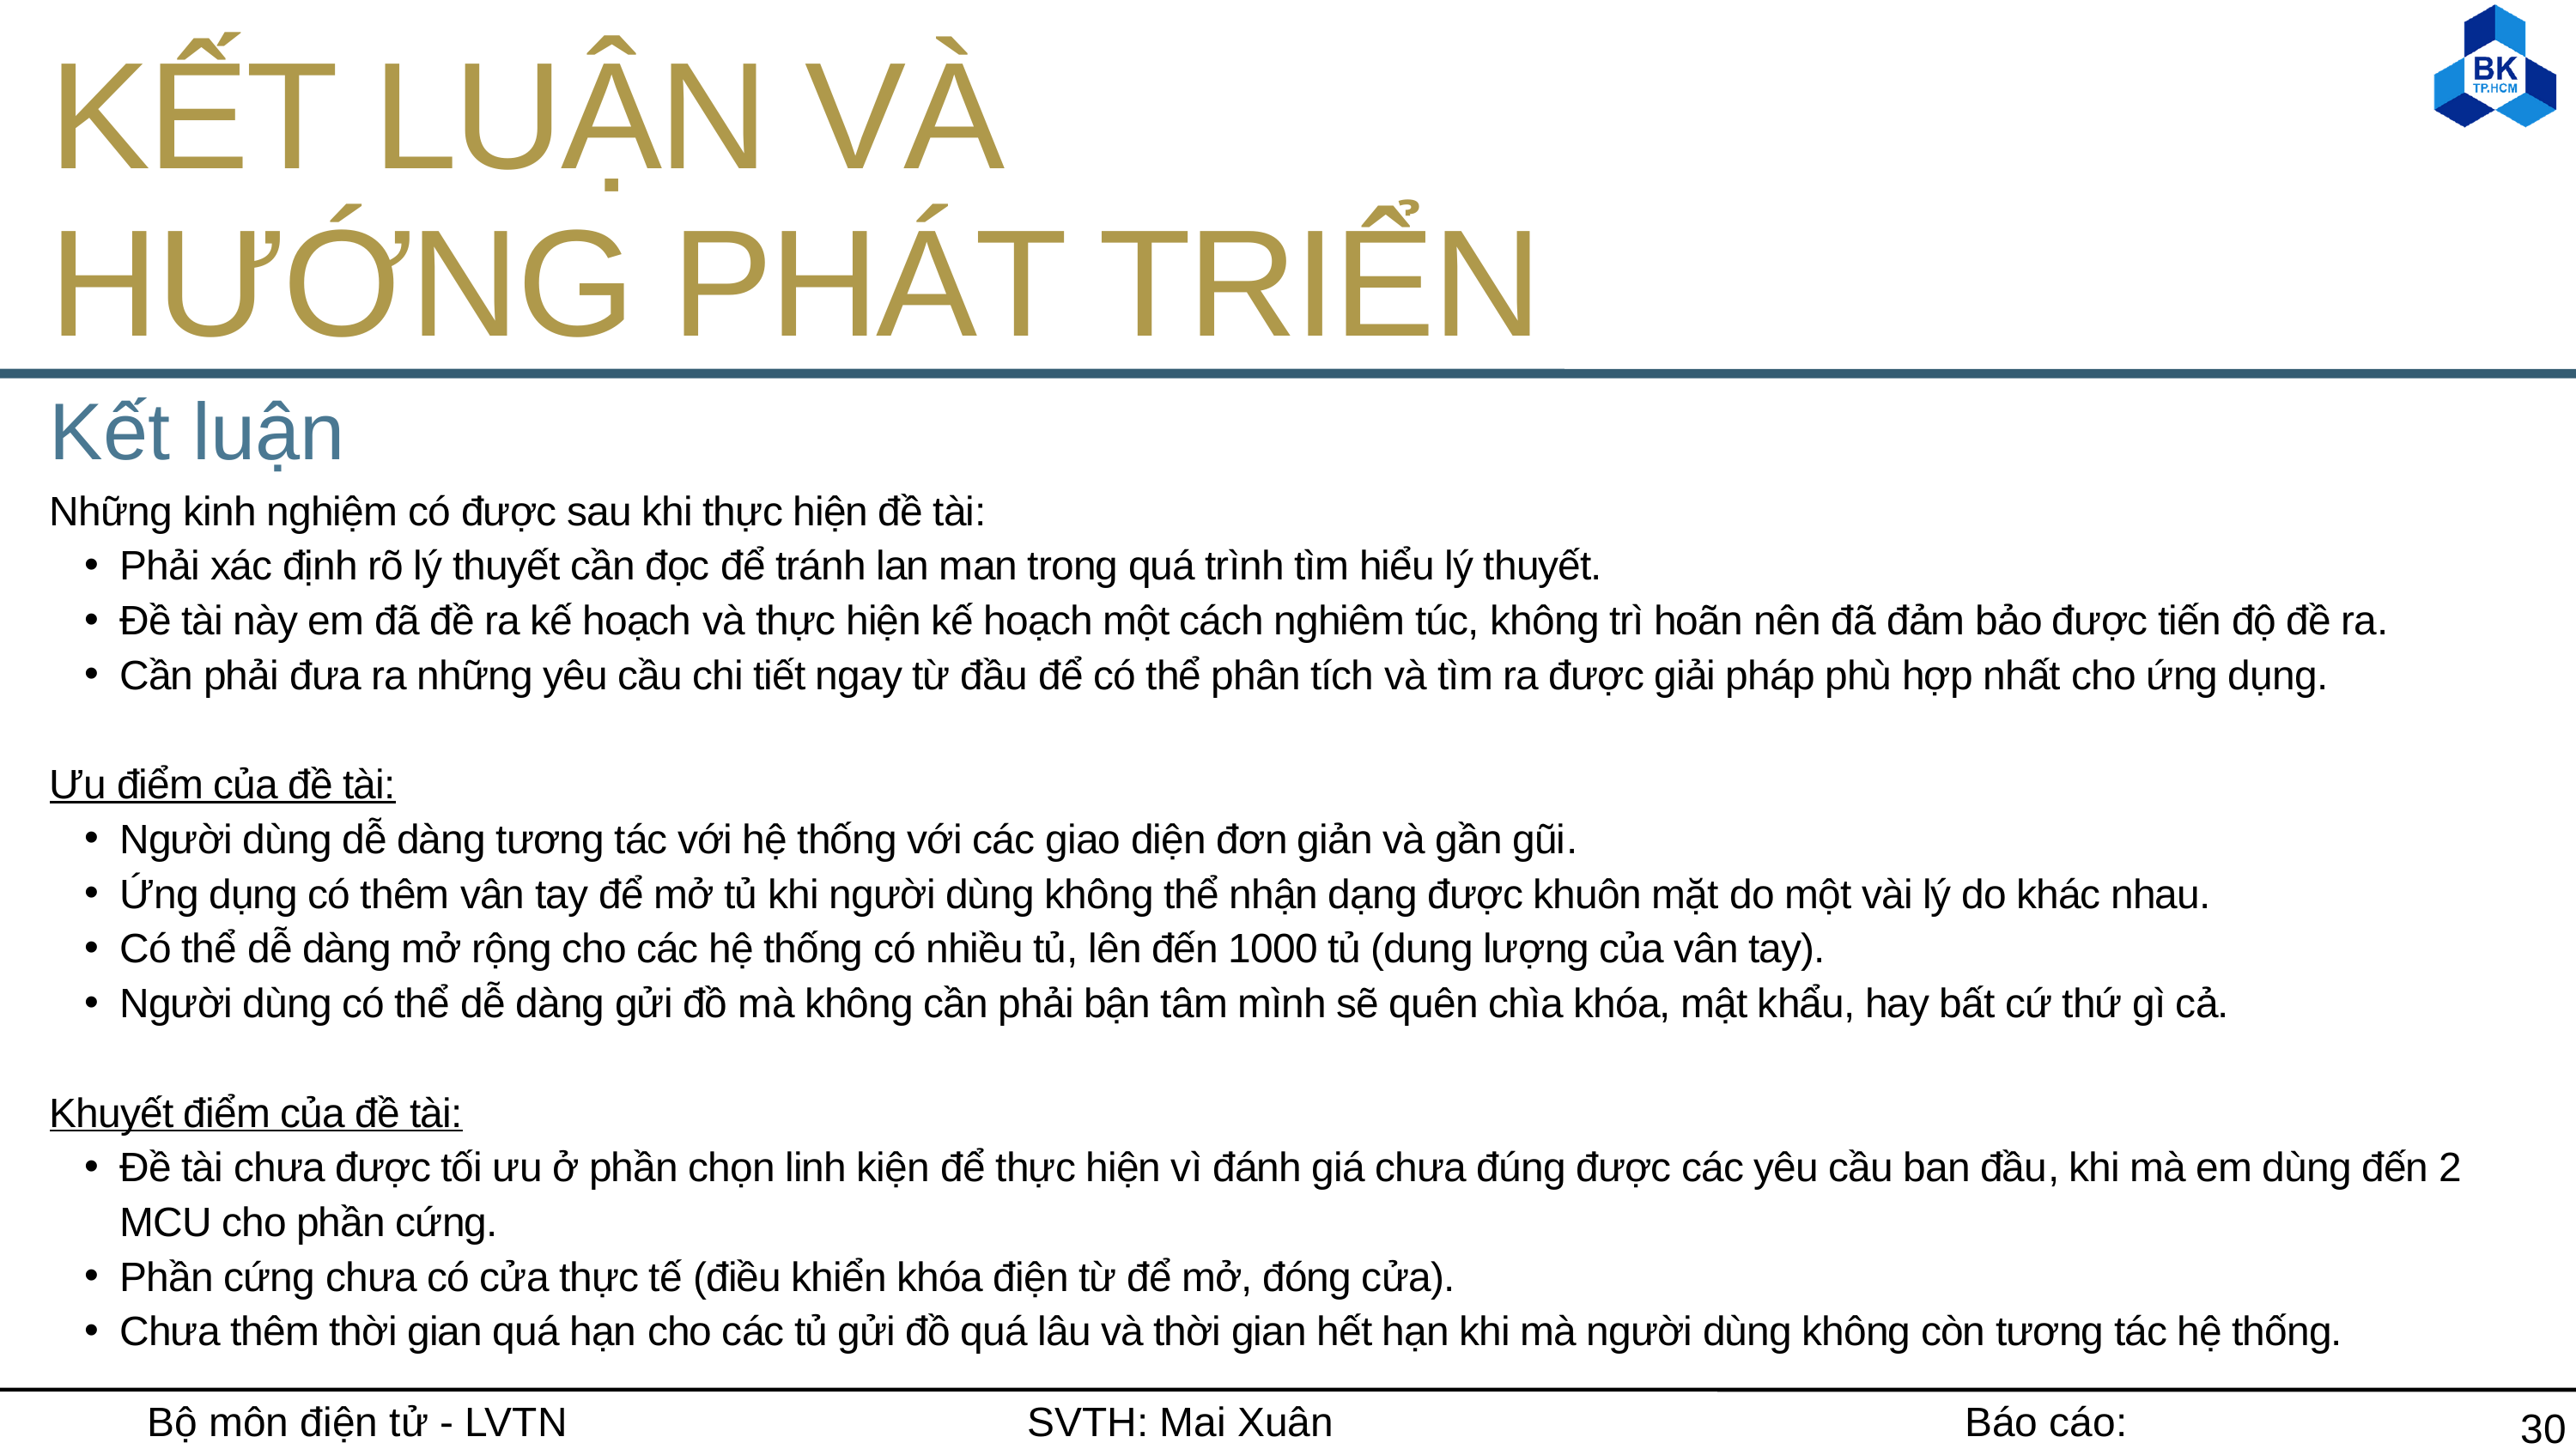

KẾT LUẬN VÀ
HƯỚNG PHÁT TRIỂN
Kết luận

Những kinh nghiệm có được sau khi thực hiện đề tài:
Phải xác định rõ lý thuyết cần đọc để tránh lan man trong quá trình tìm hiểu lý thuyết.
Đề tài này em đã đề ra kế hoạch và thực hiện kế hoạch một cách nghiêm túc, không trì hoãn nên đã đảm bảo được tiến độ đề ra.
Cần phải đưa ra những yêu cầu chi tiết ngay từ đầu để có thể phân tích và tìm ra được giải pháp phù hợp nhất cho ứng dụng.

Ưu điểm của đề tài:
Người dùng dễ dàng tương tác với hệ thống với các giao diện đơn giản và gần gũi.
Ứng dụng có thêm vân tay để mở tủ khi người dùng không thể nhận dạng được khuôn mặt do một vài lý do khác nhau.
Có thể dễ dàng mở rộng cho các hệ thống có nhiều tủ, lên đến 1000 tủ (dung lượng của vân tay).
Người dùng có thể dễ dàng gửi đồ mà không cần phải bận tâm mình sẽ quên chìa khóa, mật khẩu, hay bất cứ thứ gì cả.

Khuyết điểm của đề tài:
Đề tài chưa được tối ưu ở phần chọn linh kiện để thực hiện vì đánh giá chưa đúng được các yêu cầu ban đầu, khi mà em dùng đến 2 MCU cho phần cứng.
Phần cứng chưa có cửa thực tế (điều khiển khóa điện từ để mở, đóng cửa).
Chưa thêm thời gian quá hạn cho các tủ gửi đồ quá lâu và thời gian hết hạn khi mà người dùng không còn tương tác hệ thống.

Bộ môn điện tử - LVTN
SVTH: Mai Xuân Hùng
Báo cáo: 06/06/2024
30